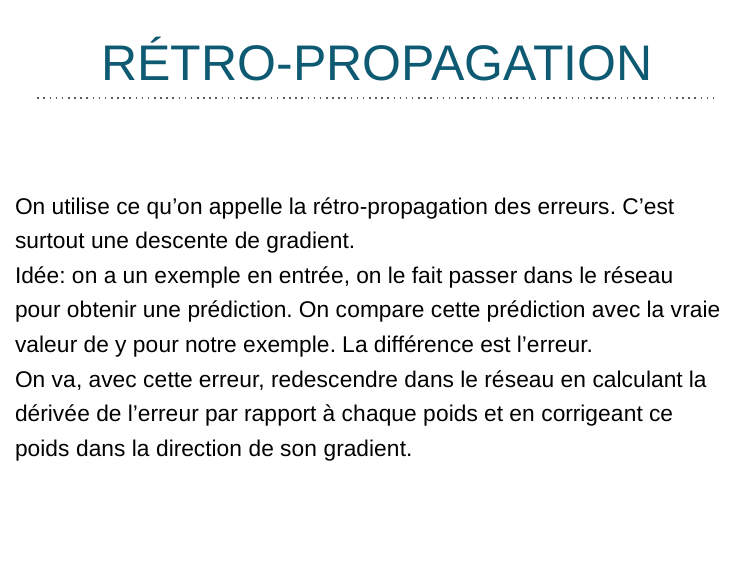

# RÉTRO-PROPAGATION
On utilise ce qu’on appelle la rétro-propagation des erreurs. C’est surtout une descente de gradient.
Idée: on a un exemple en entrée, on le fait passer dans le réseau pour obtenir une prédiction. On compare cette prédiction avec la vraie valeur de y pour notre exemple. La différence est l’erreur.
On va, avec cette erreur, redescendre dans le réseau en calculant la dérivée de l’erreur par rapport à chaque poids et en corrigeant ce poids dans la direction de son gradient.